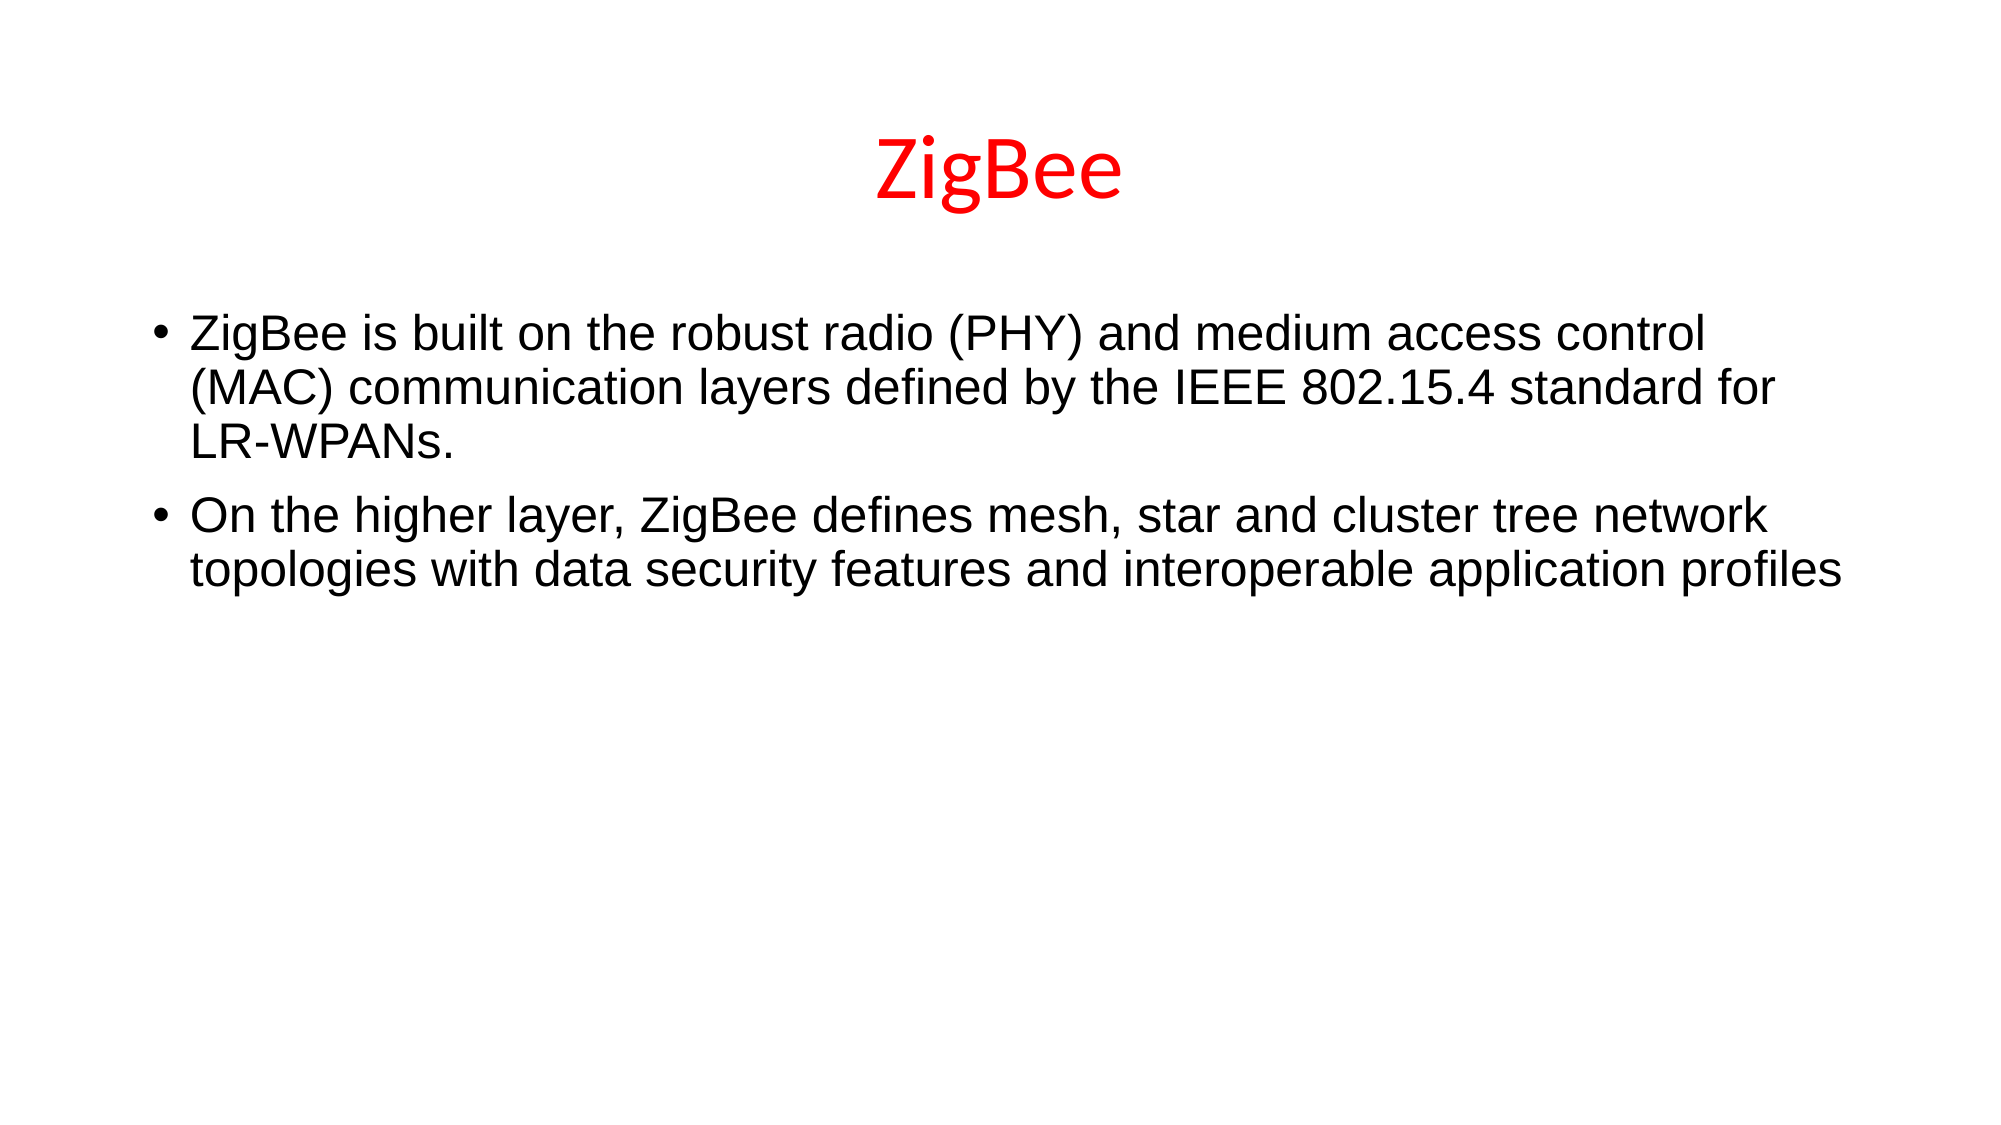

# ZigBee
ZigBee is built on the robust radio (PHY) and medium access control (MAC) communication layers defined by the IEEE 802.15.4 standard for LR-WPANs.
On the higher layer, ZigBee defines mesh, star and cluster tree network topologies with data security features and interoperable application profiles